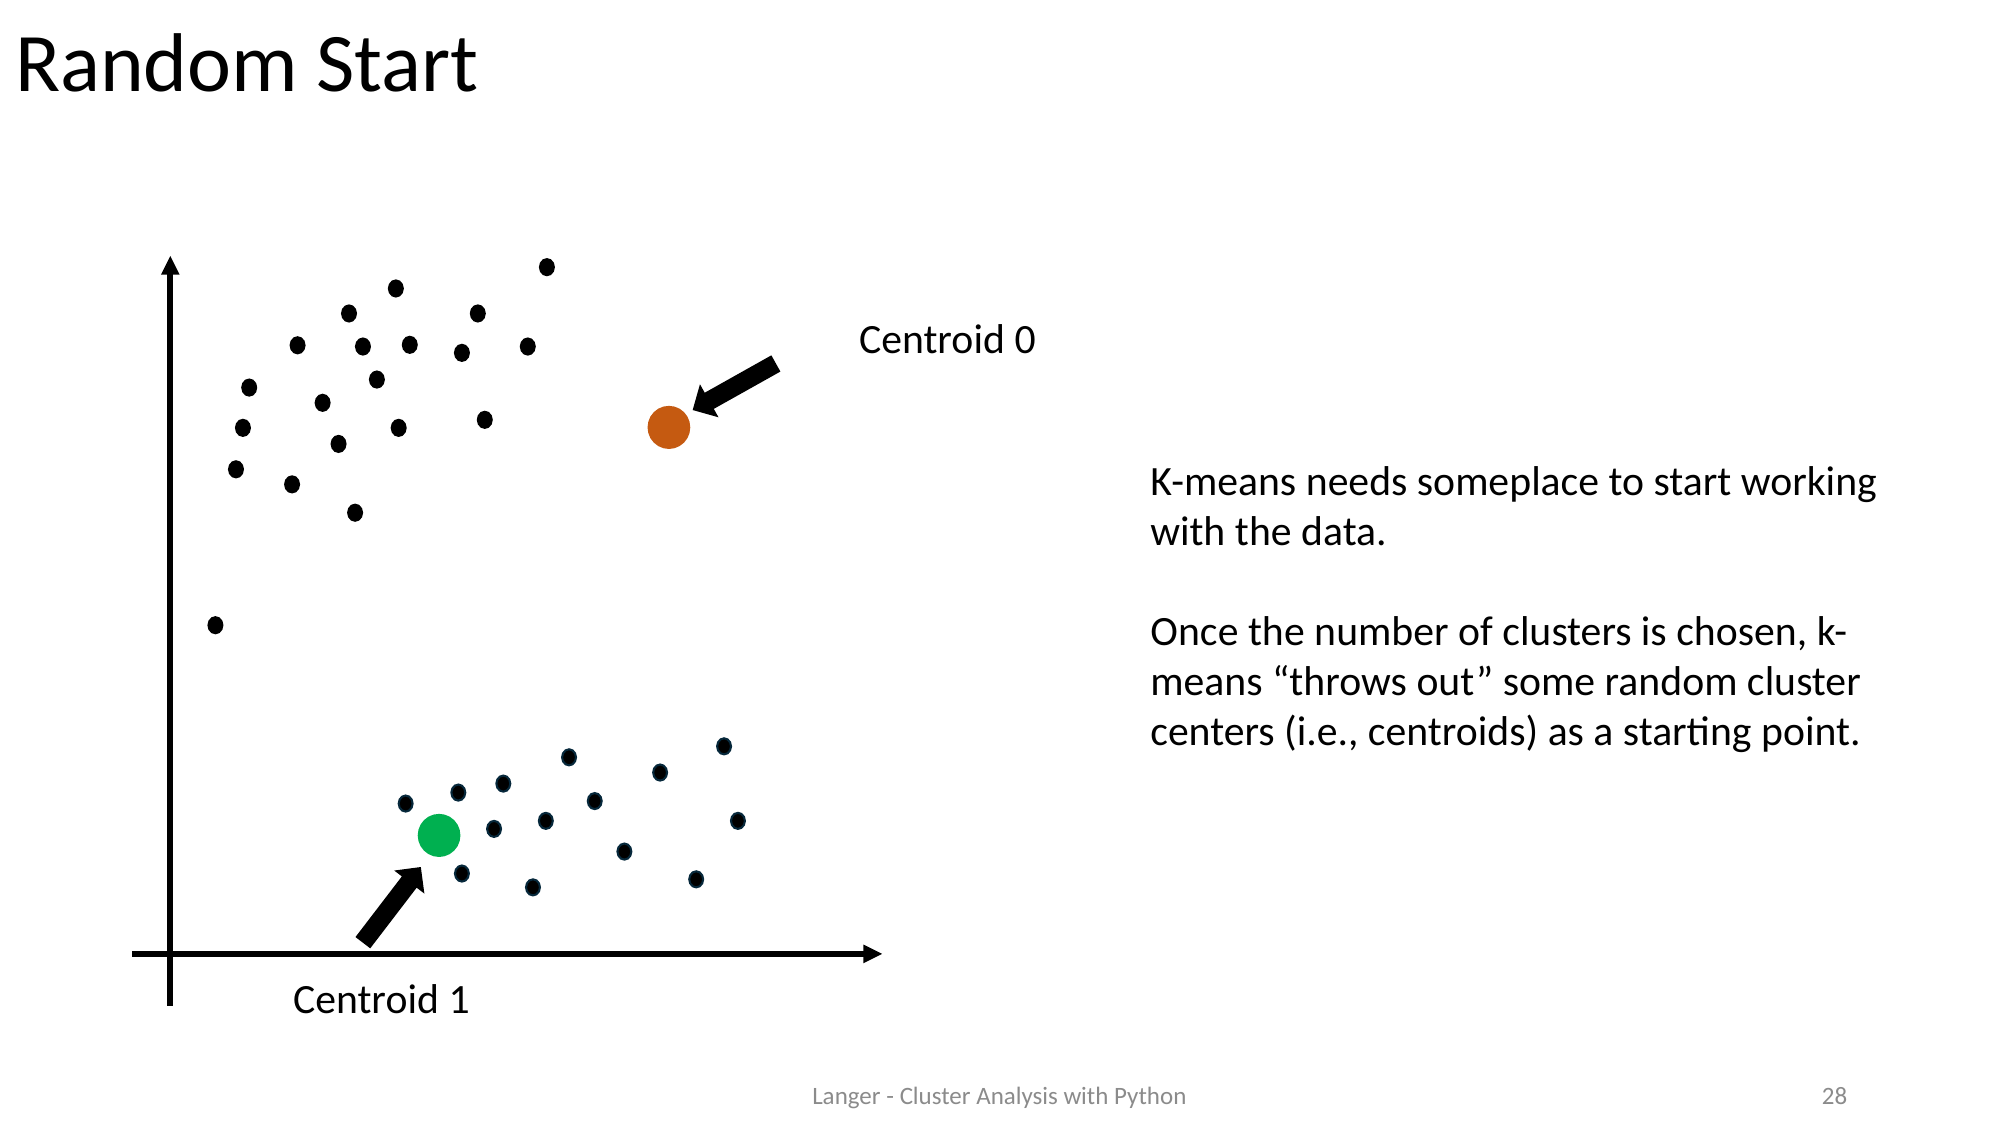

# Random Start

Centroid 0

K-means needs someplace to start working with the data.

Once the number of clusters is chosen, k-means “throws out” some random cluster centers (i.e., centroids) as a starting point.

Centroid 1
Langer - Cluster Analysis with Python
28